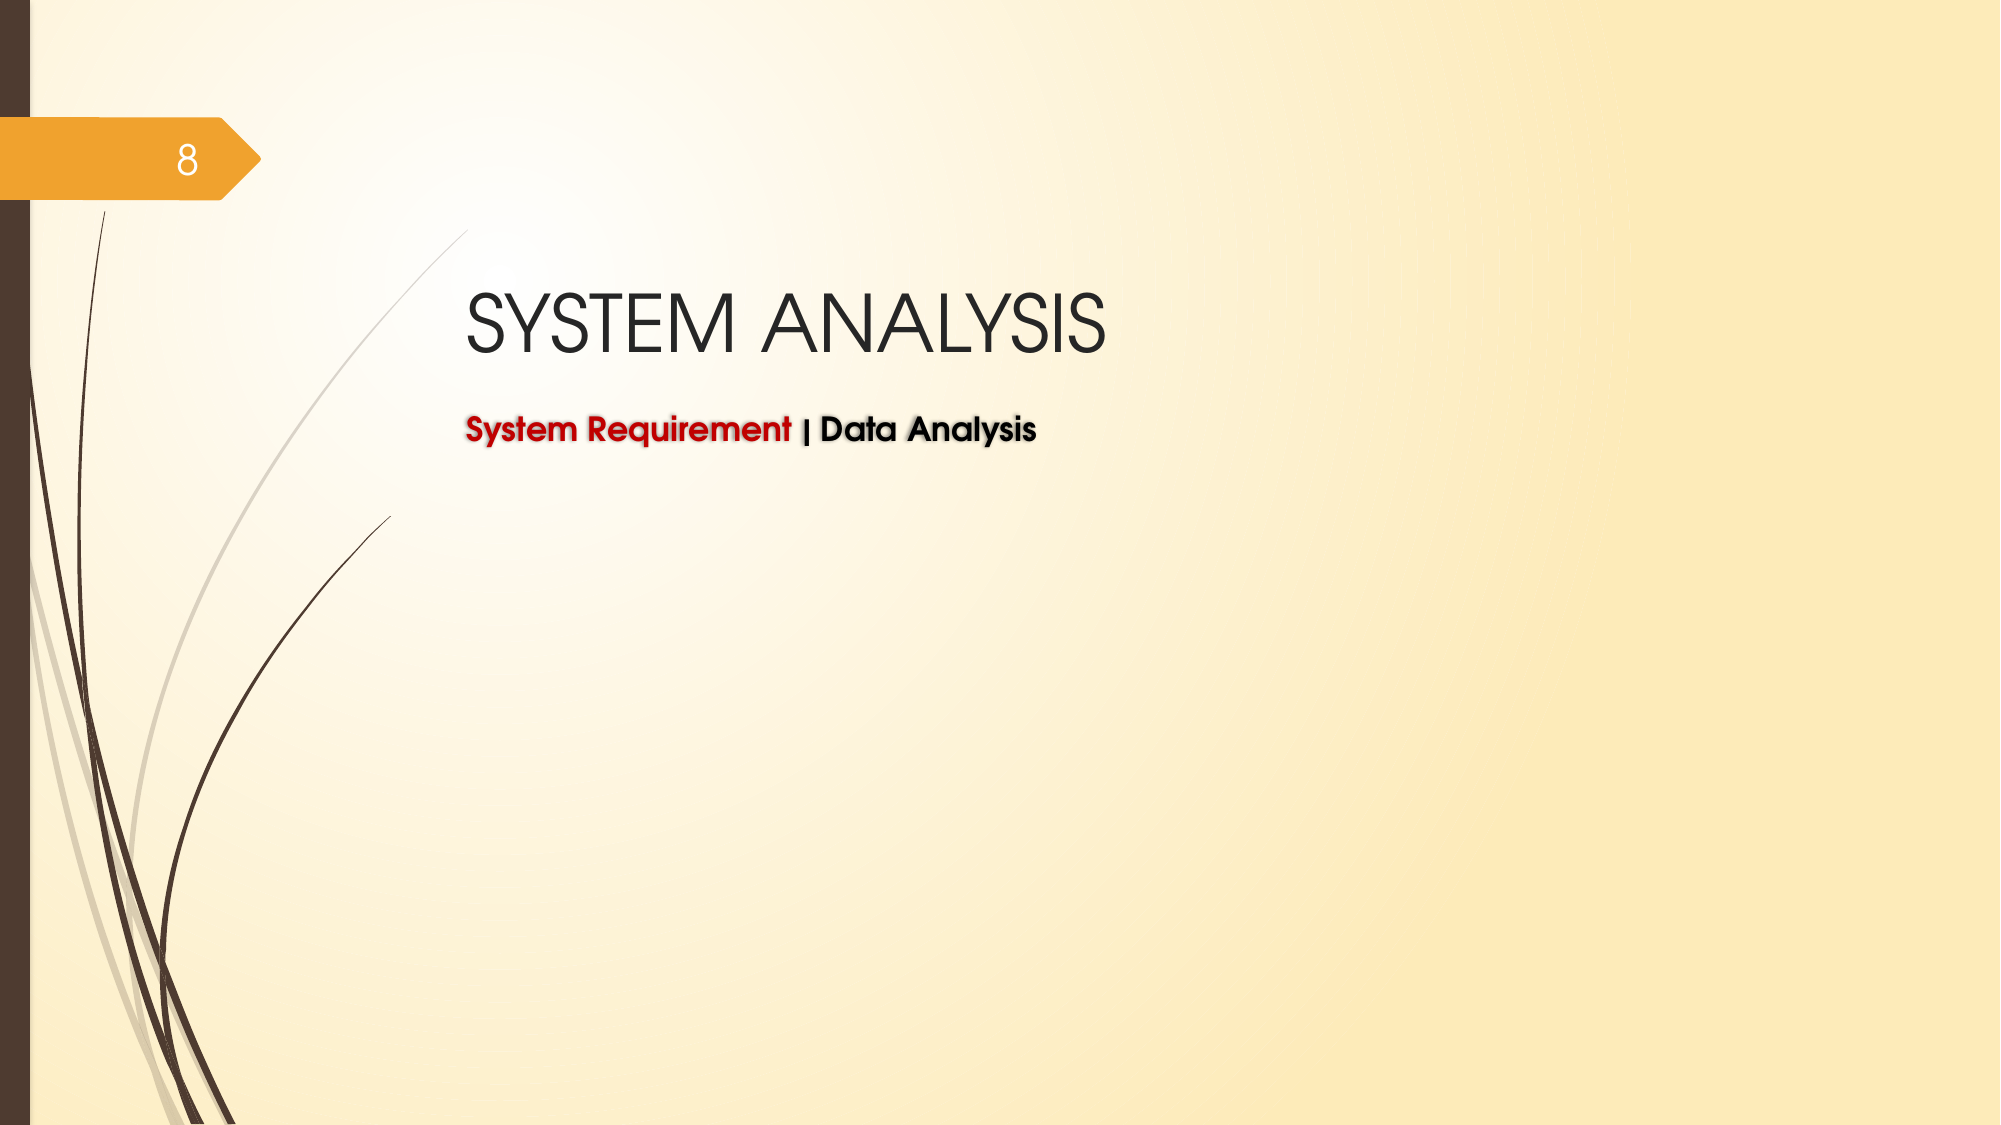

8
# SYSTEM ANALYSIS
System Requirement | Data Analysis